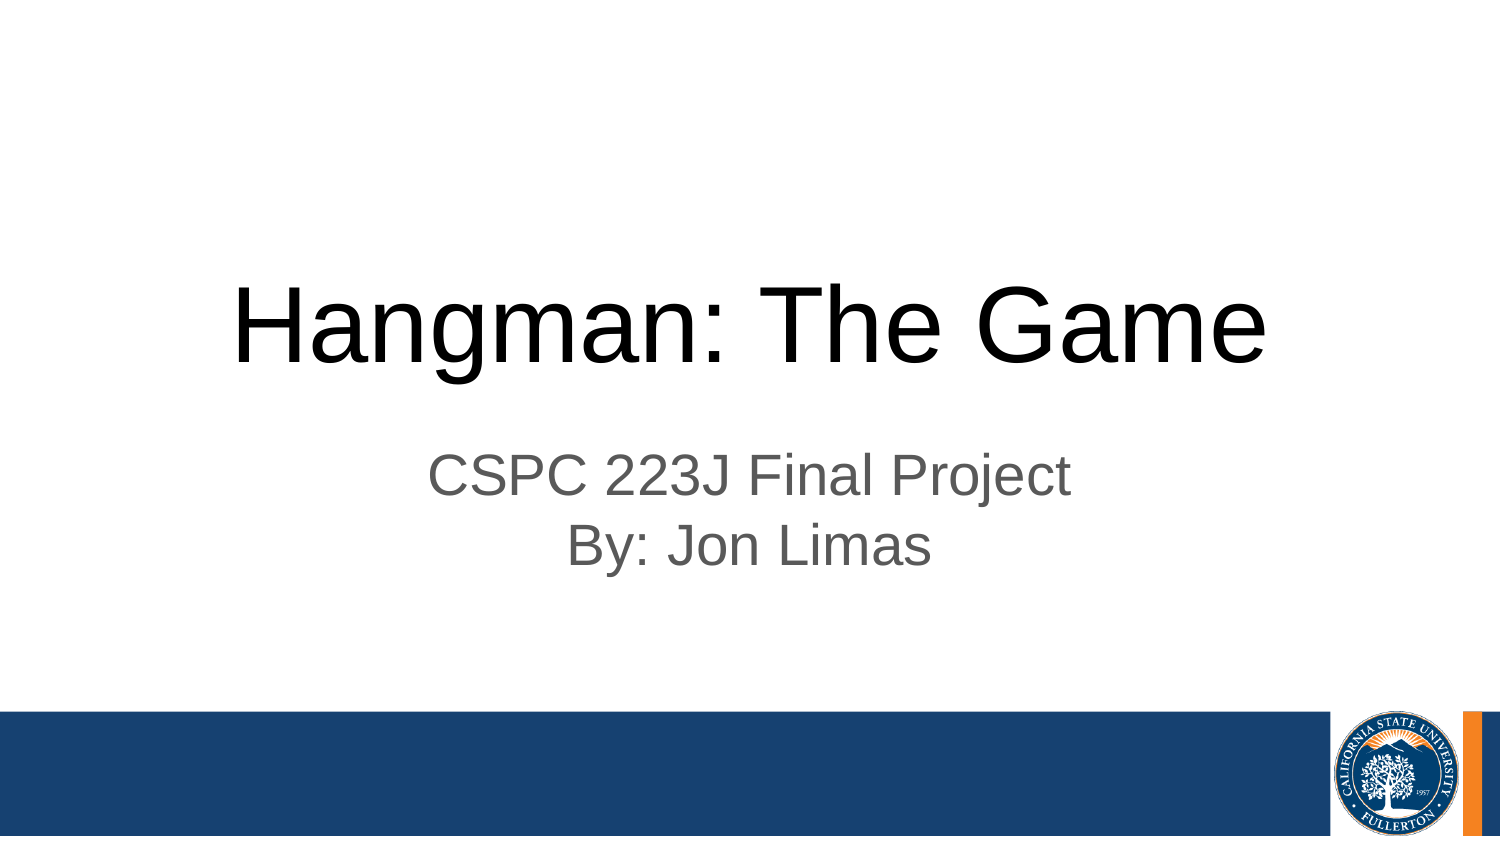

# Hangman: The Game
CSPC 223J Final Project
By: Jon Limas